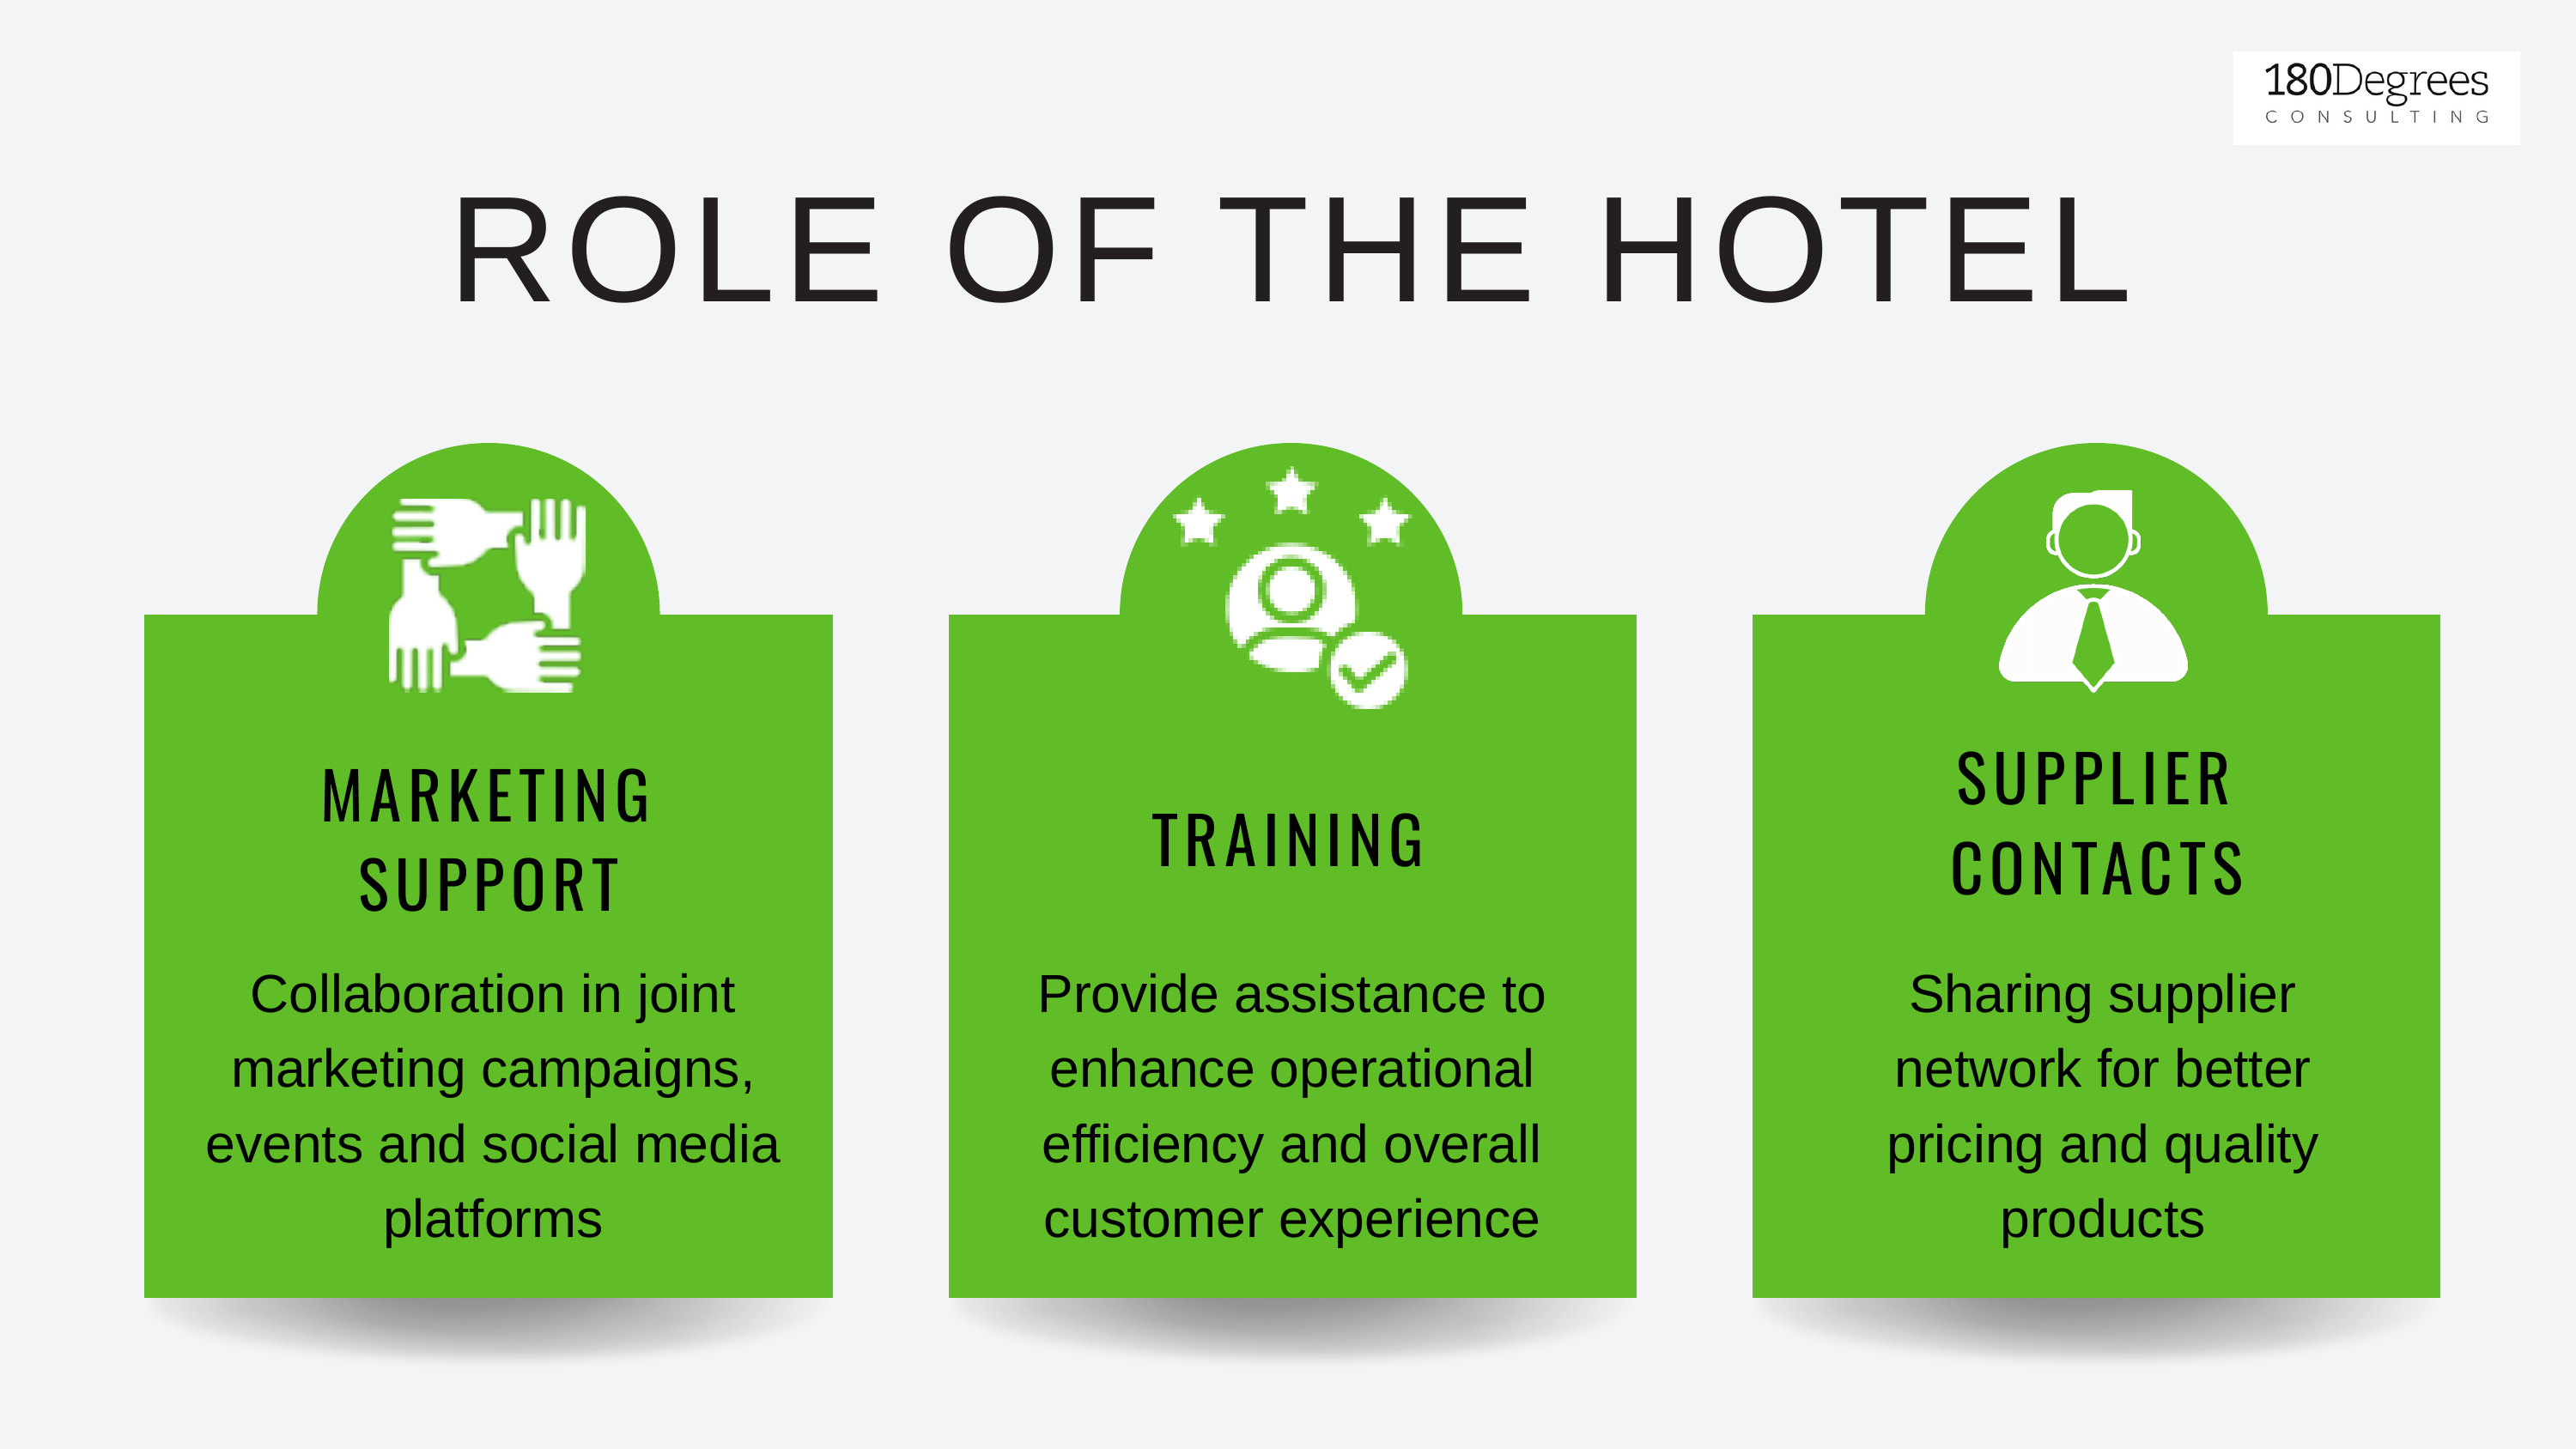

ROLE OF THE HOTEL

SUPPLIER CONTACTS
MARKETING SUPPORT
TRAINING
Collaboration in joint marketing campaigns, events and social media platforms
Provide assistance to enhance operational efficiency and overall customer experience
Sharing supplier network for better pricing and quality products